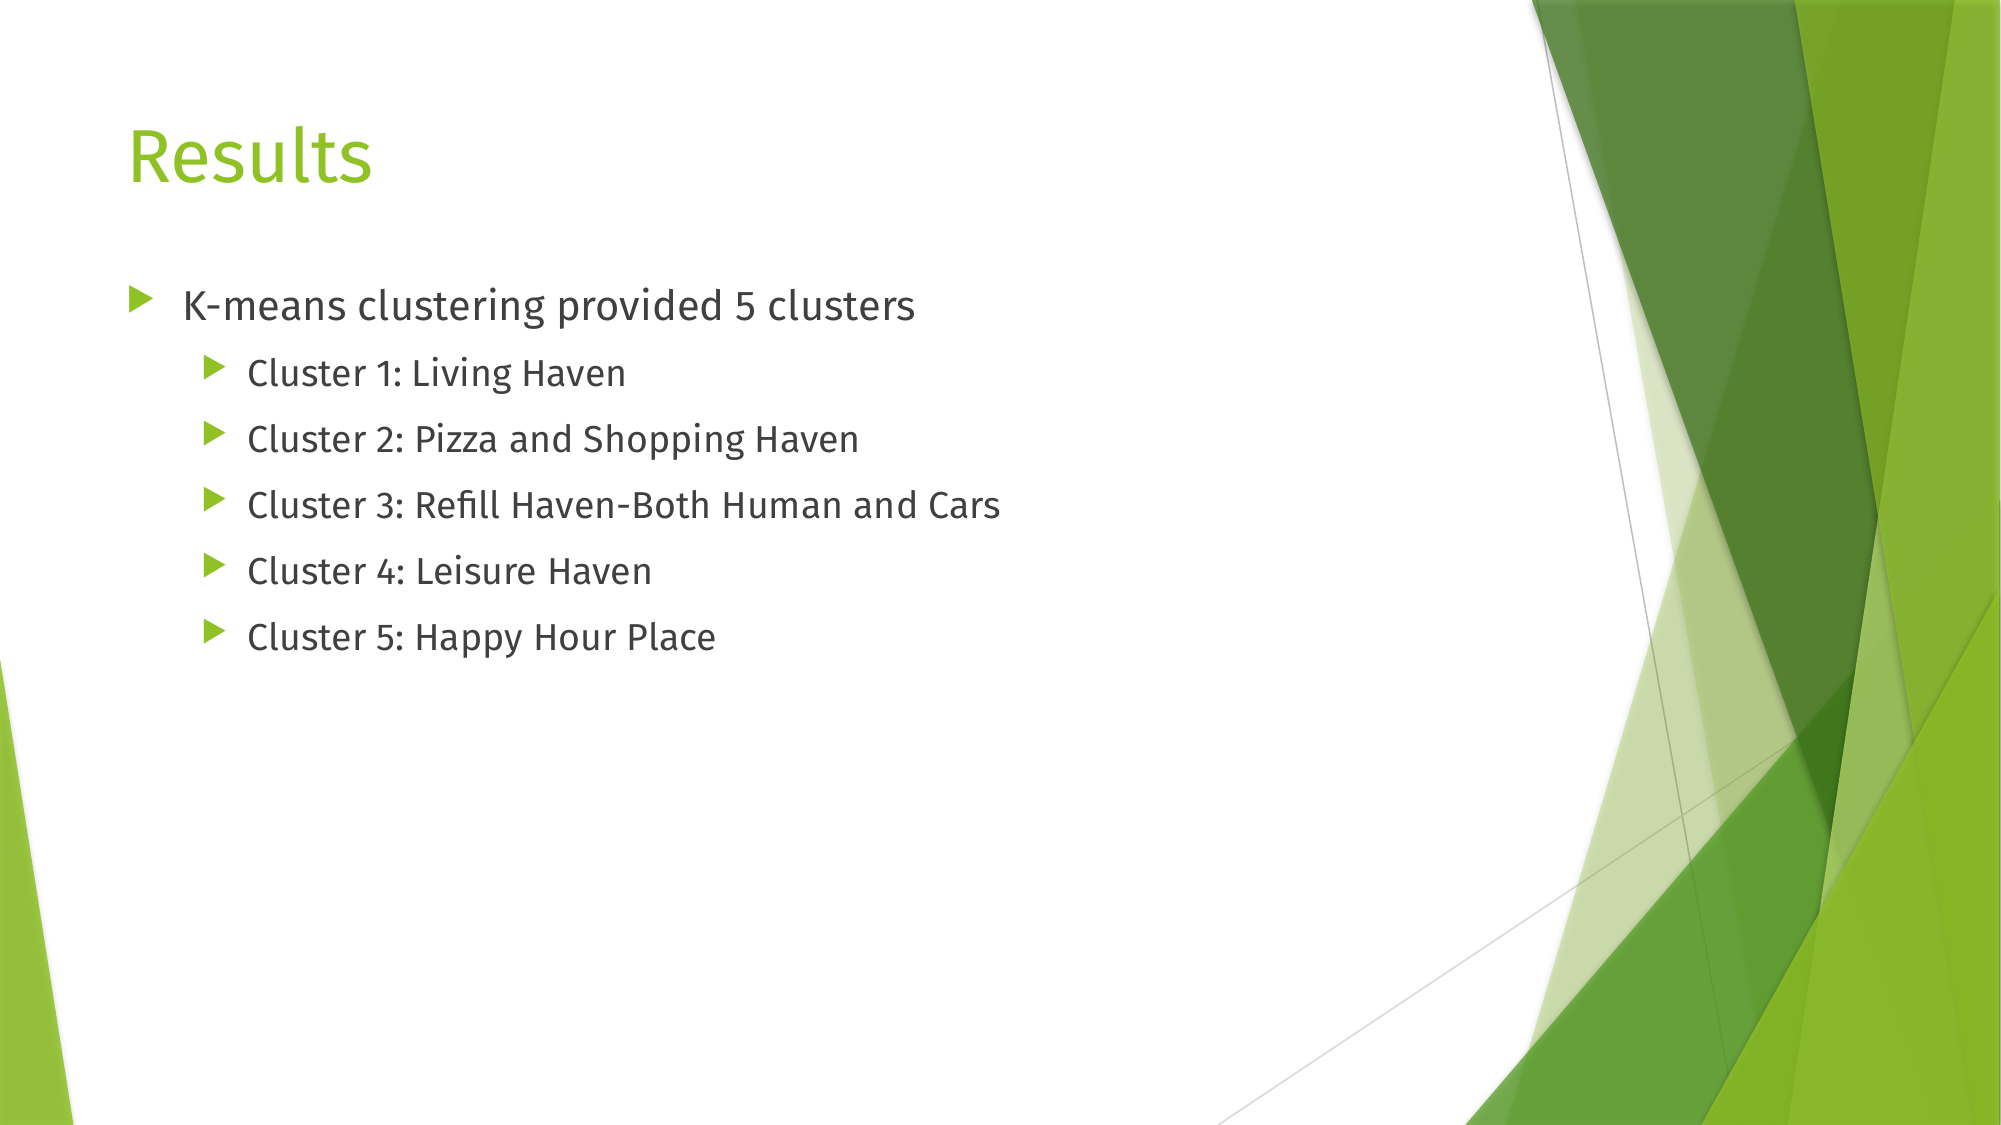

# Results
K-means clustering provided 5 clusters
Cluster 1: Living Haven
Cluster 2: Pizza and Shopping Haven
Cluster 3: Refill Haven-Both Human and Cars
Cluster 4: Leisure Haven
Cluster 5: Happy Hour Place